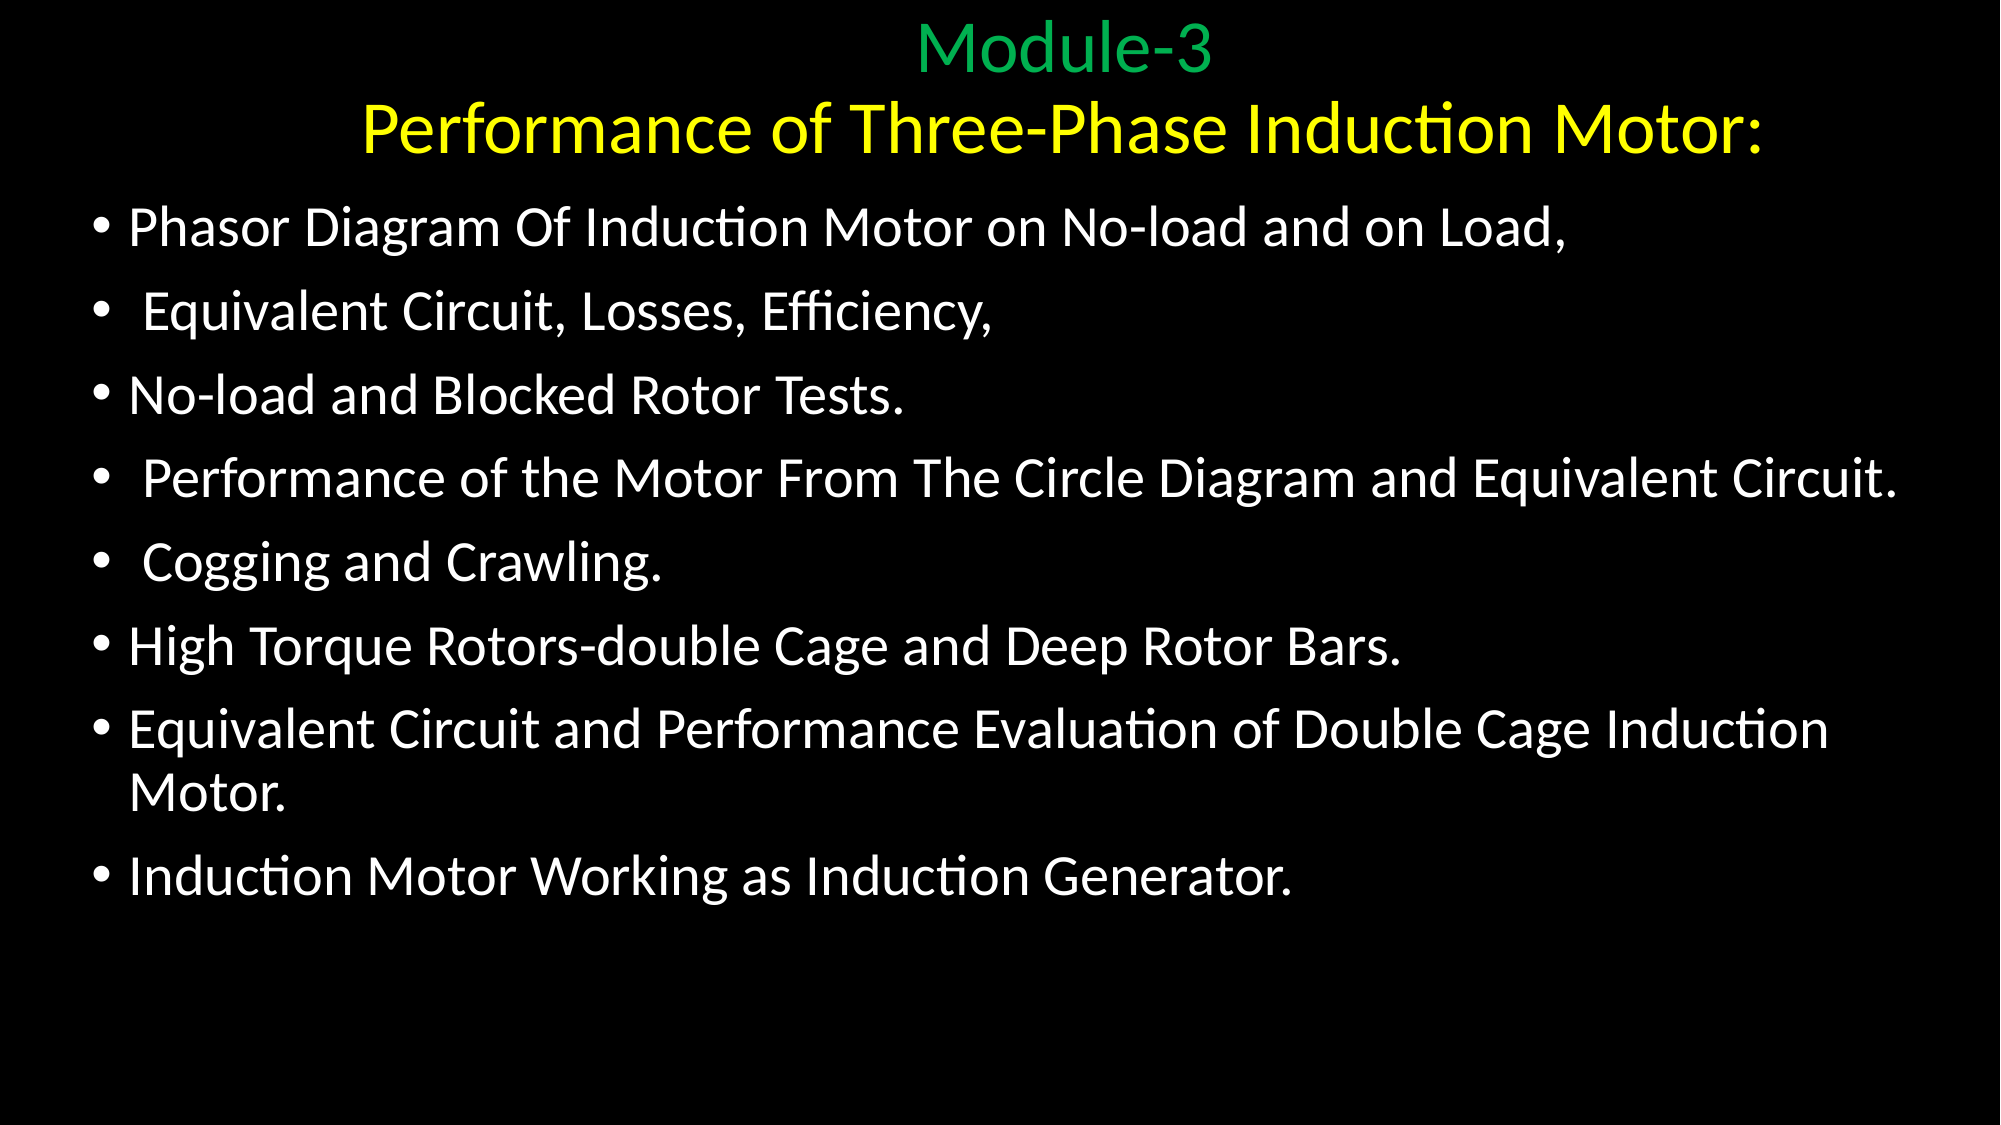

# Module-3 Performance of Three-Phase Induction Motor:
Phasor Diagram Of Induction Motor on No-load and on Load,
 Equivalent Circuit, Losses, Efficiency,
No-load and Blocked Rotor Tests.
 Performance of the Motor From The Circle Diagram and Equivalent Circuit.
 Cogging and Crawling.
High Torque Rotors-double Cage and Deep Rotor Bars.
Equivalent Circuit and Performance Evaluation of Double Cage Induction Motor.
Induction Motor Working as Induction Generator.